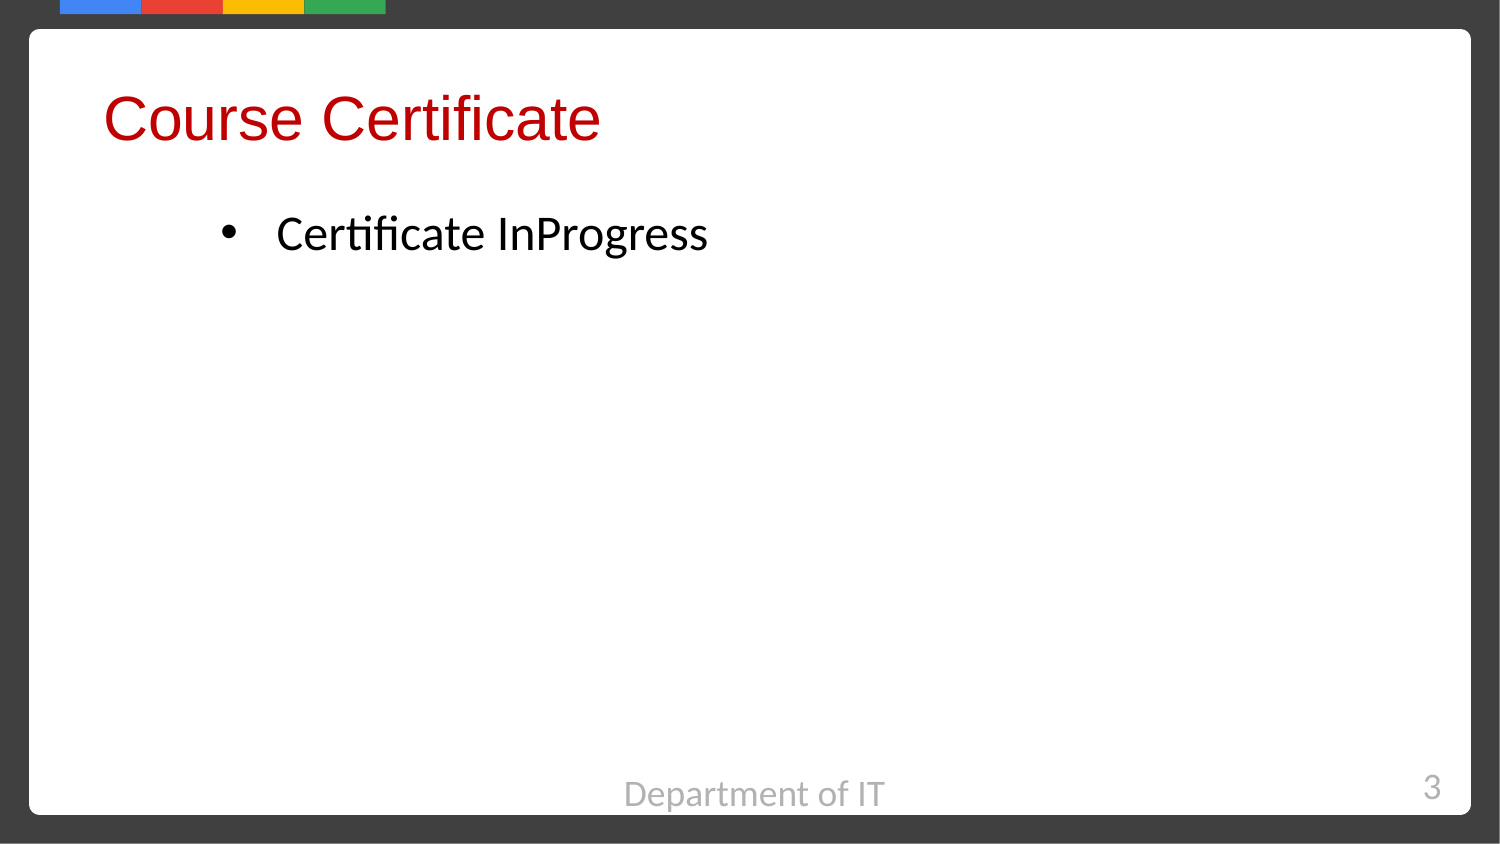

# Course Certificate
Certificate InProgress
3
Department of IT